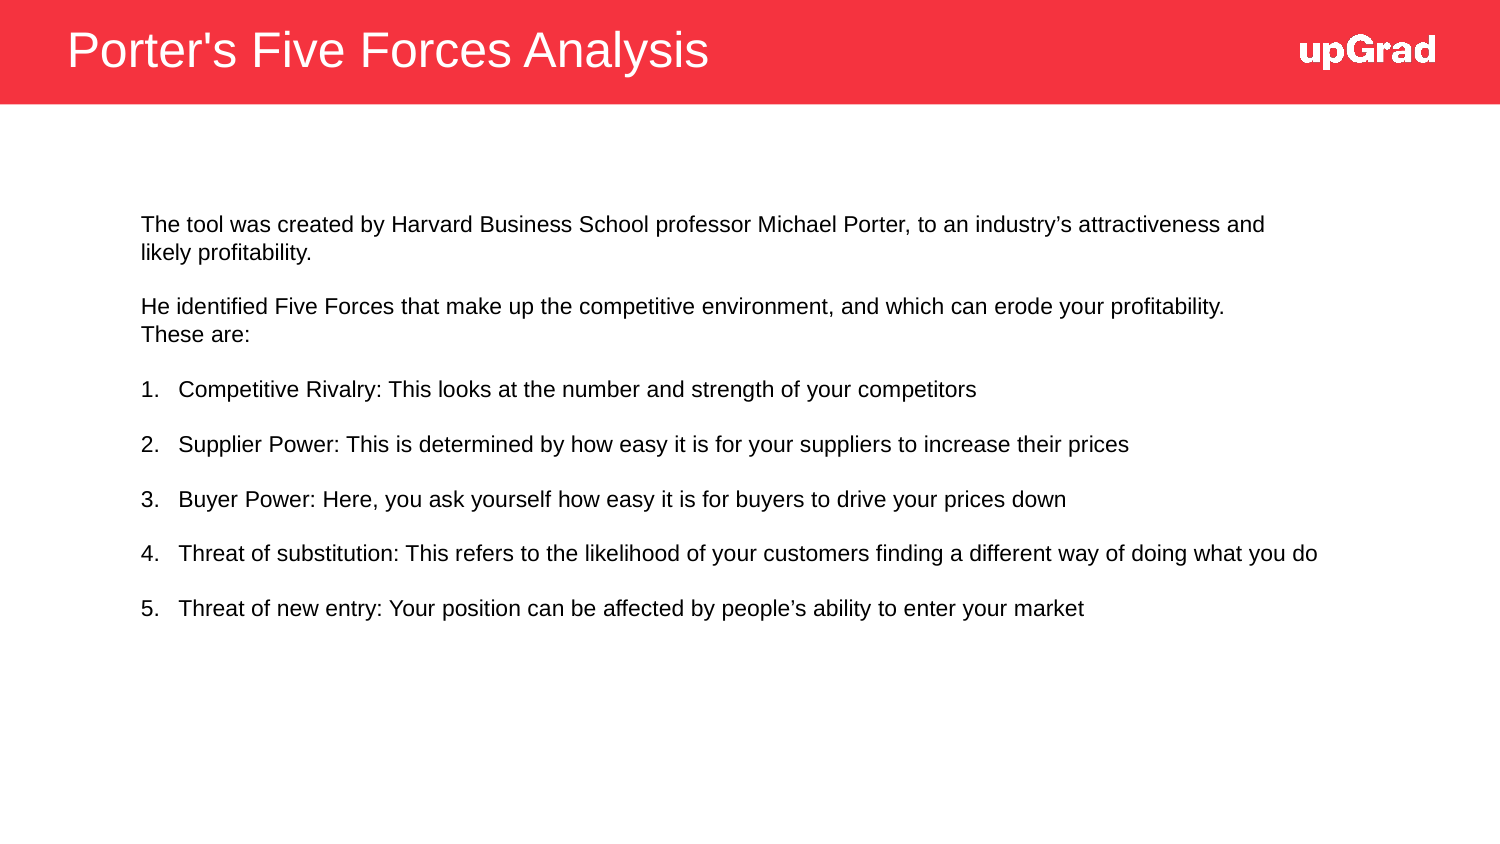

# Porter's Five Forces Analysis
The tool was created by Harvard Business School professor Michael Porter, to an industry’s attractiveness and likely profitability.
He identified Five Forces that make up the competitive environment, and which can erode your profitability.
These are:

Competitive Rivalry: This looks at the number and strength of your competitors

Supplier Power: This is determined by how easy it is for your suppliers to increase their prices

Buyer Power: Here, you ask yourself how easy it is for buyers to drive your prices down

Threat of substitution: This refers to the likelihood of your customers finding a different way of doing what you do

Threat of new entry: Your position can be affected by people’s ability to enter your market